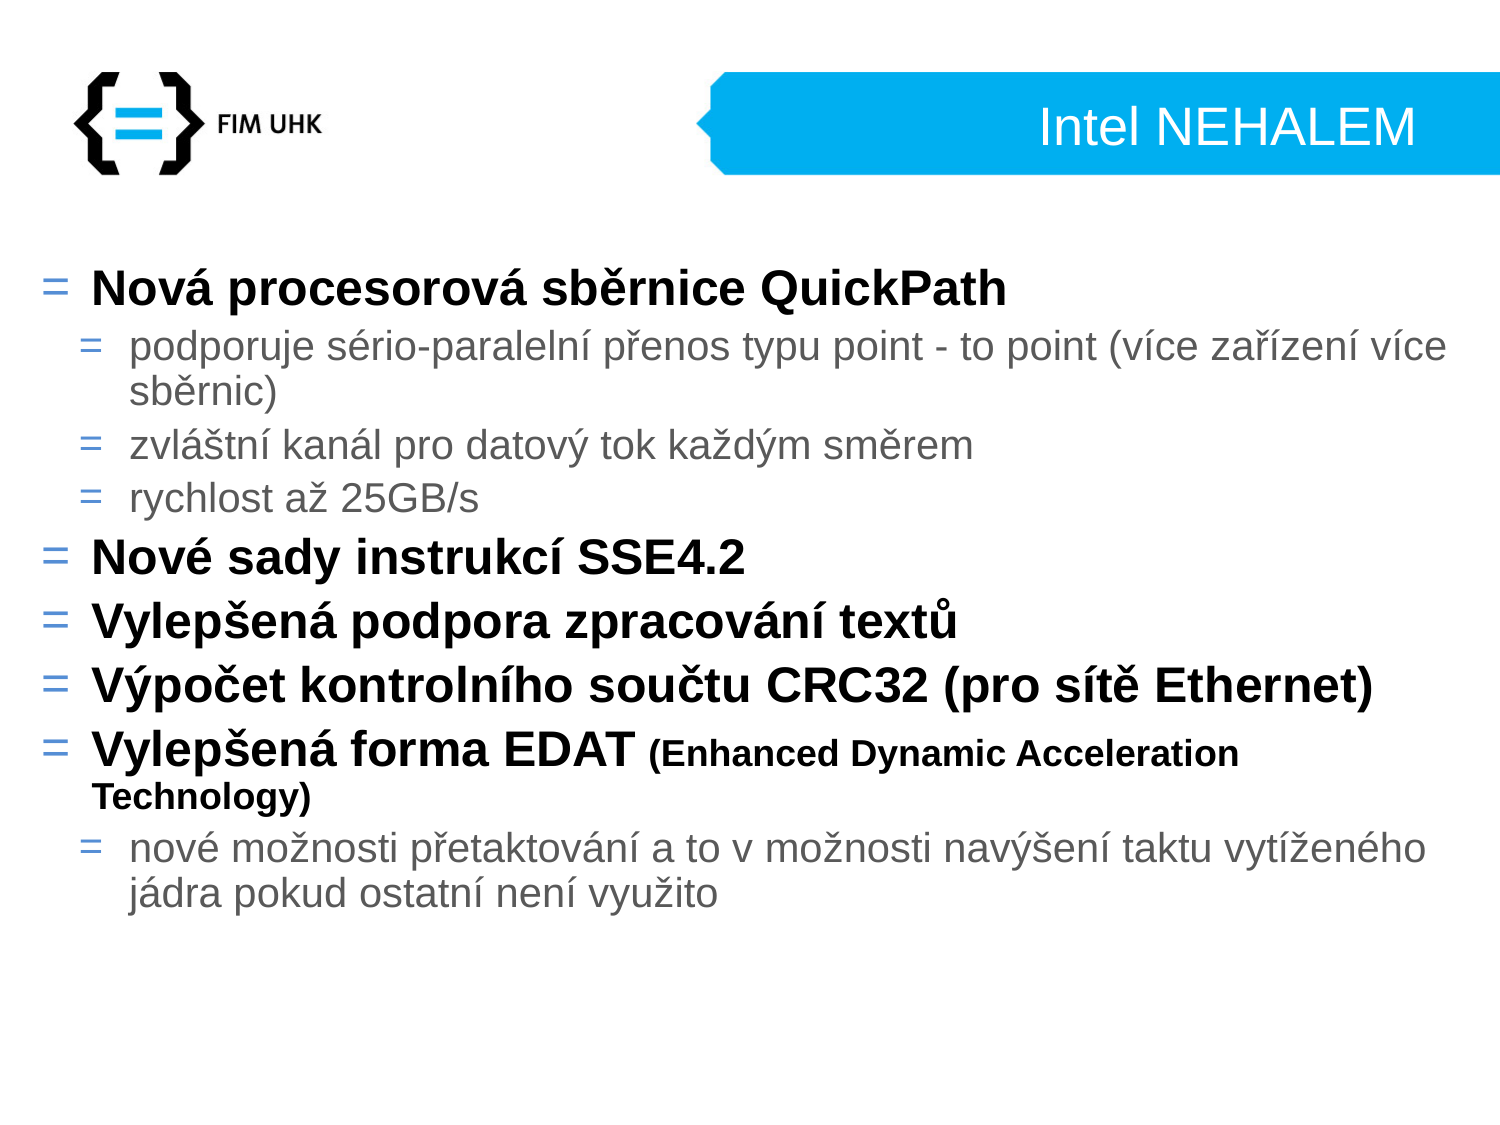

# Intel NEHALEM
Nová procesorová sběrnice QuickPath
podporuje sério-paralelní přenos typu point - to point (více zařízení více sběrnic)
zvláštní kanál pro datový tok každým směrem
rychlost až 25GB/s
Nové sady instrukcí SSE4.2
Vylepšená podpora zpracování textů
Výpočet kontrolního součtu CRC32 (pro sítě Ethernet)
Vylepšená forma EDAT (Enhanced Dynamic Acceleration Technology)
nové možnosti přetaktování a to v možnosti navýšení taktu vytíženého jádra pokud ostatní není využito